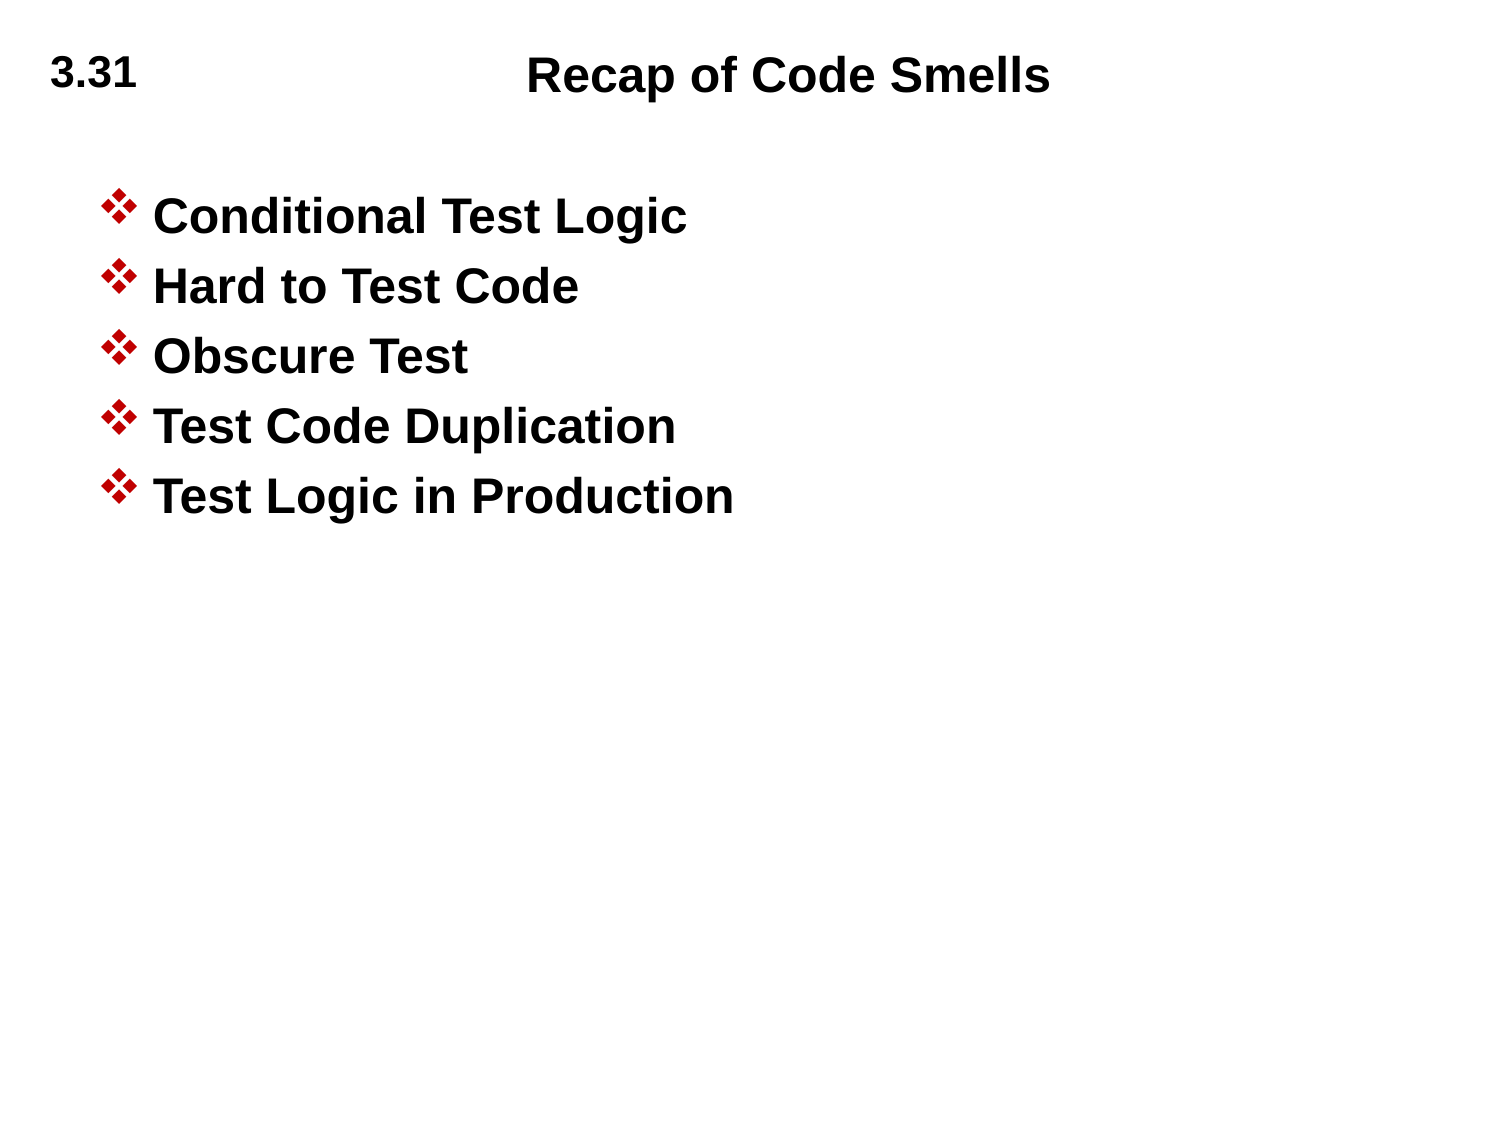

3.31
# Recap of Code Smells

Conditional Test Logic
Hard to Test Code
Obscure Test
Test Code Duplication
Test Logic in Production